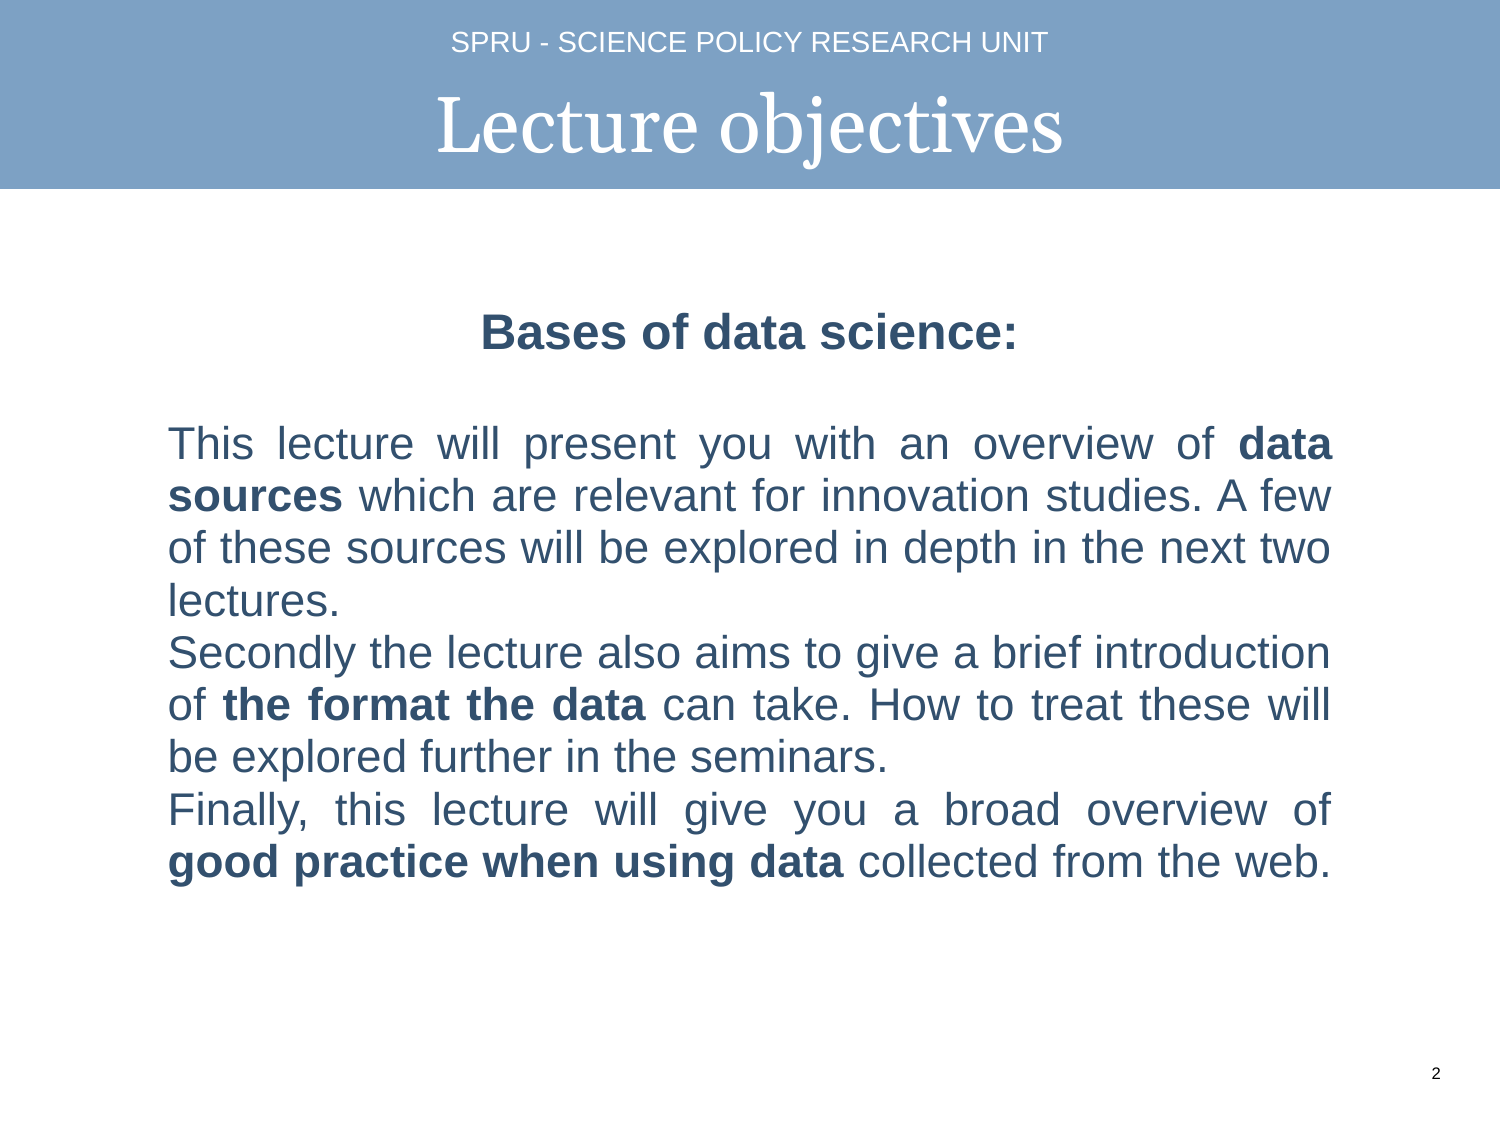

# Lecture objectives
Bases of data science:

This lecture will present you with an overview of data sources which are relevant for innovation studies. A few of these sources will be explored in depth in the next two lectures.
Secondly the lecture also aims to give a brief introduction of the format the data can take. How to treat these will be explored further in the seminars.
Finally, this lecture will give you a broad overview of good practice when using data collected from the web.